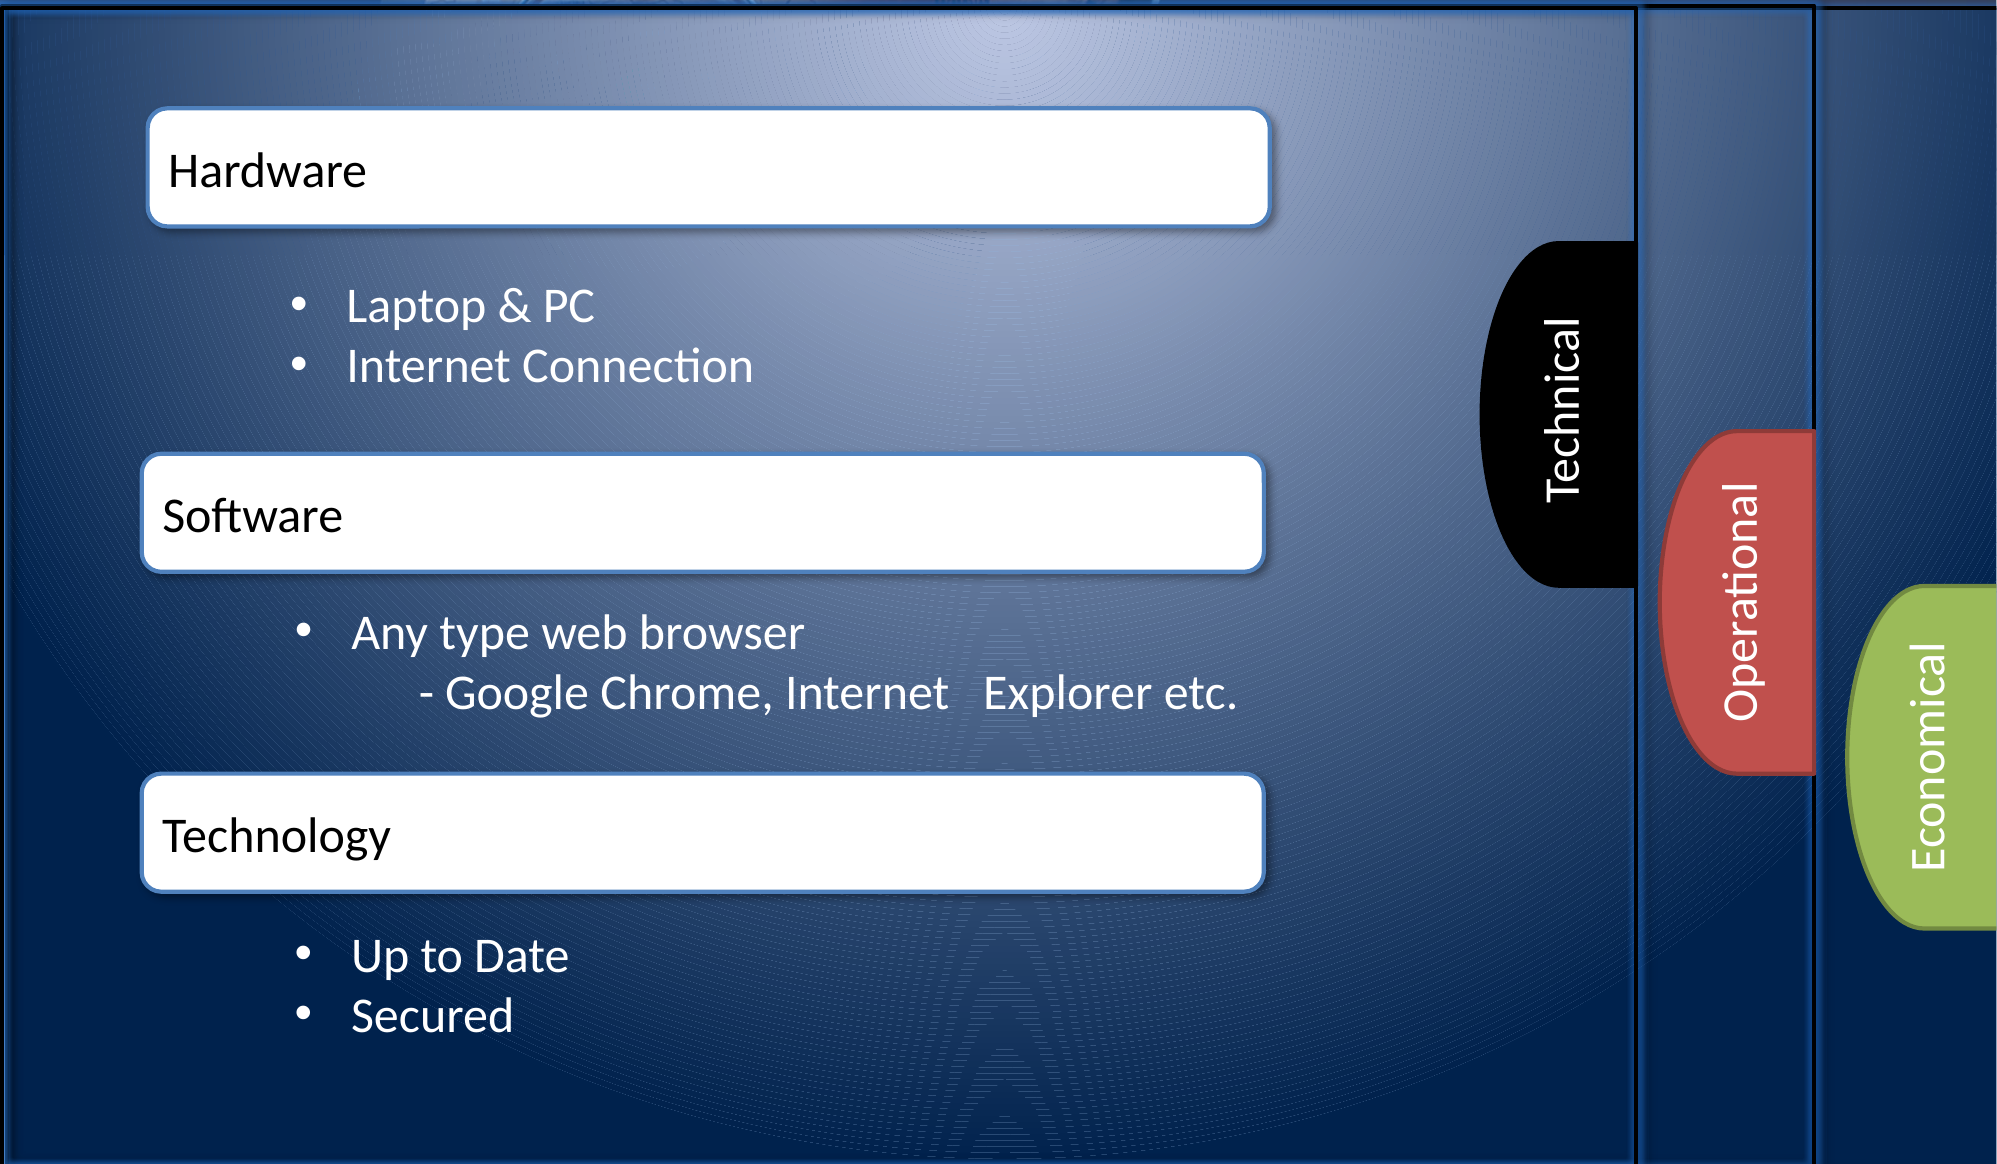

Hardware

Laptop & PC
Internet Connection
Technical

Software
Operational
Any type web browser
           - Google Chrome, Internet   Explorer etc.

Economical
Technology
Up to Date
Secured

7